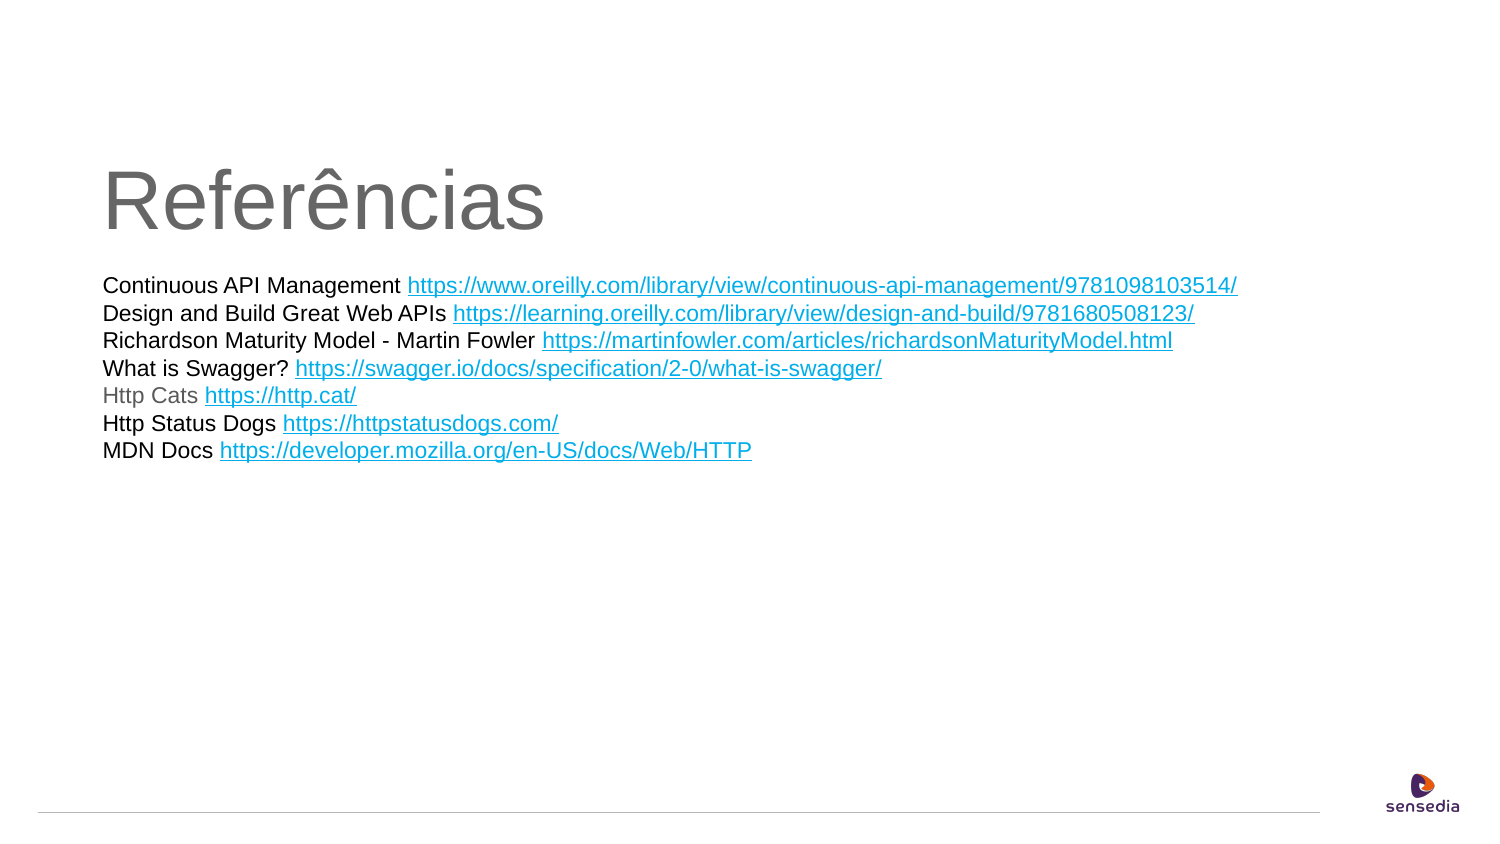

Referências

Continuous API Management https://www.oreilly.com/library/view/continuous-api-management/9781098103514/
Design and Build Great Web APIs https://learning.oreilly.com/library/view/design-and-build/9781680508123/
Richardson Maturity Model - Martin Fowler https://martinfowler.com/articles/richardsonMaturityModel.html
What is Swagger? https://swagger.io/docs/specification/2-0/what-is-swagger/
Http Cats https://http.cat/
Http Status Dogs https://httpstatusdogs.com/
MDN Docs https://developer.mozilla.org/en-US/docs/Web/HTTP